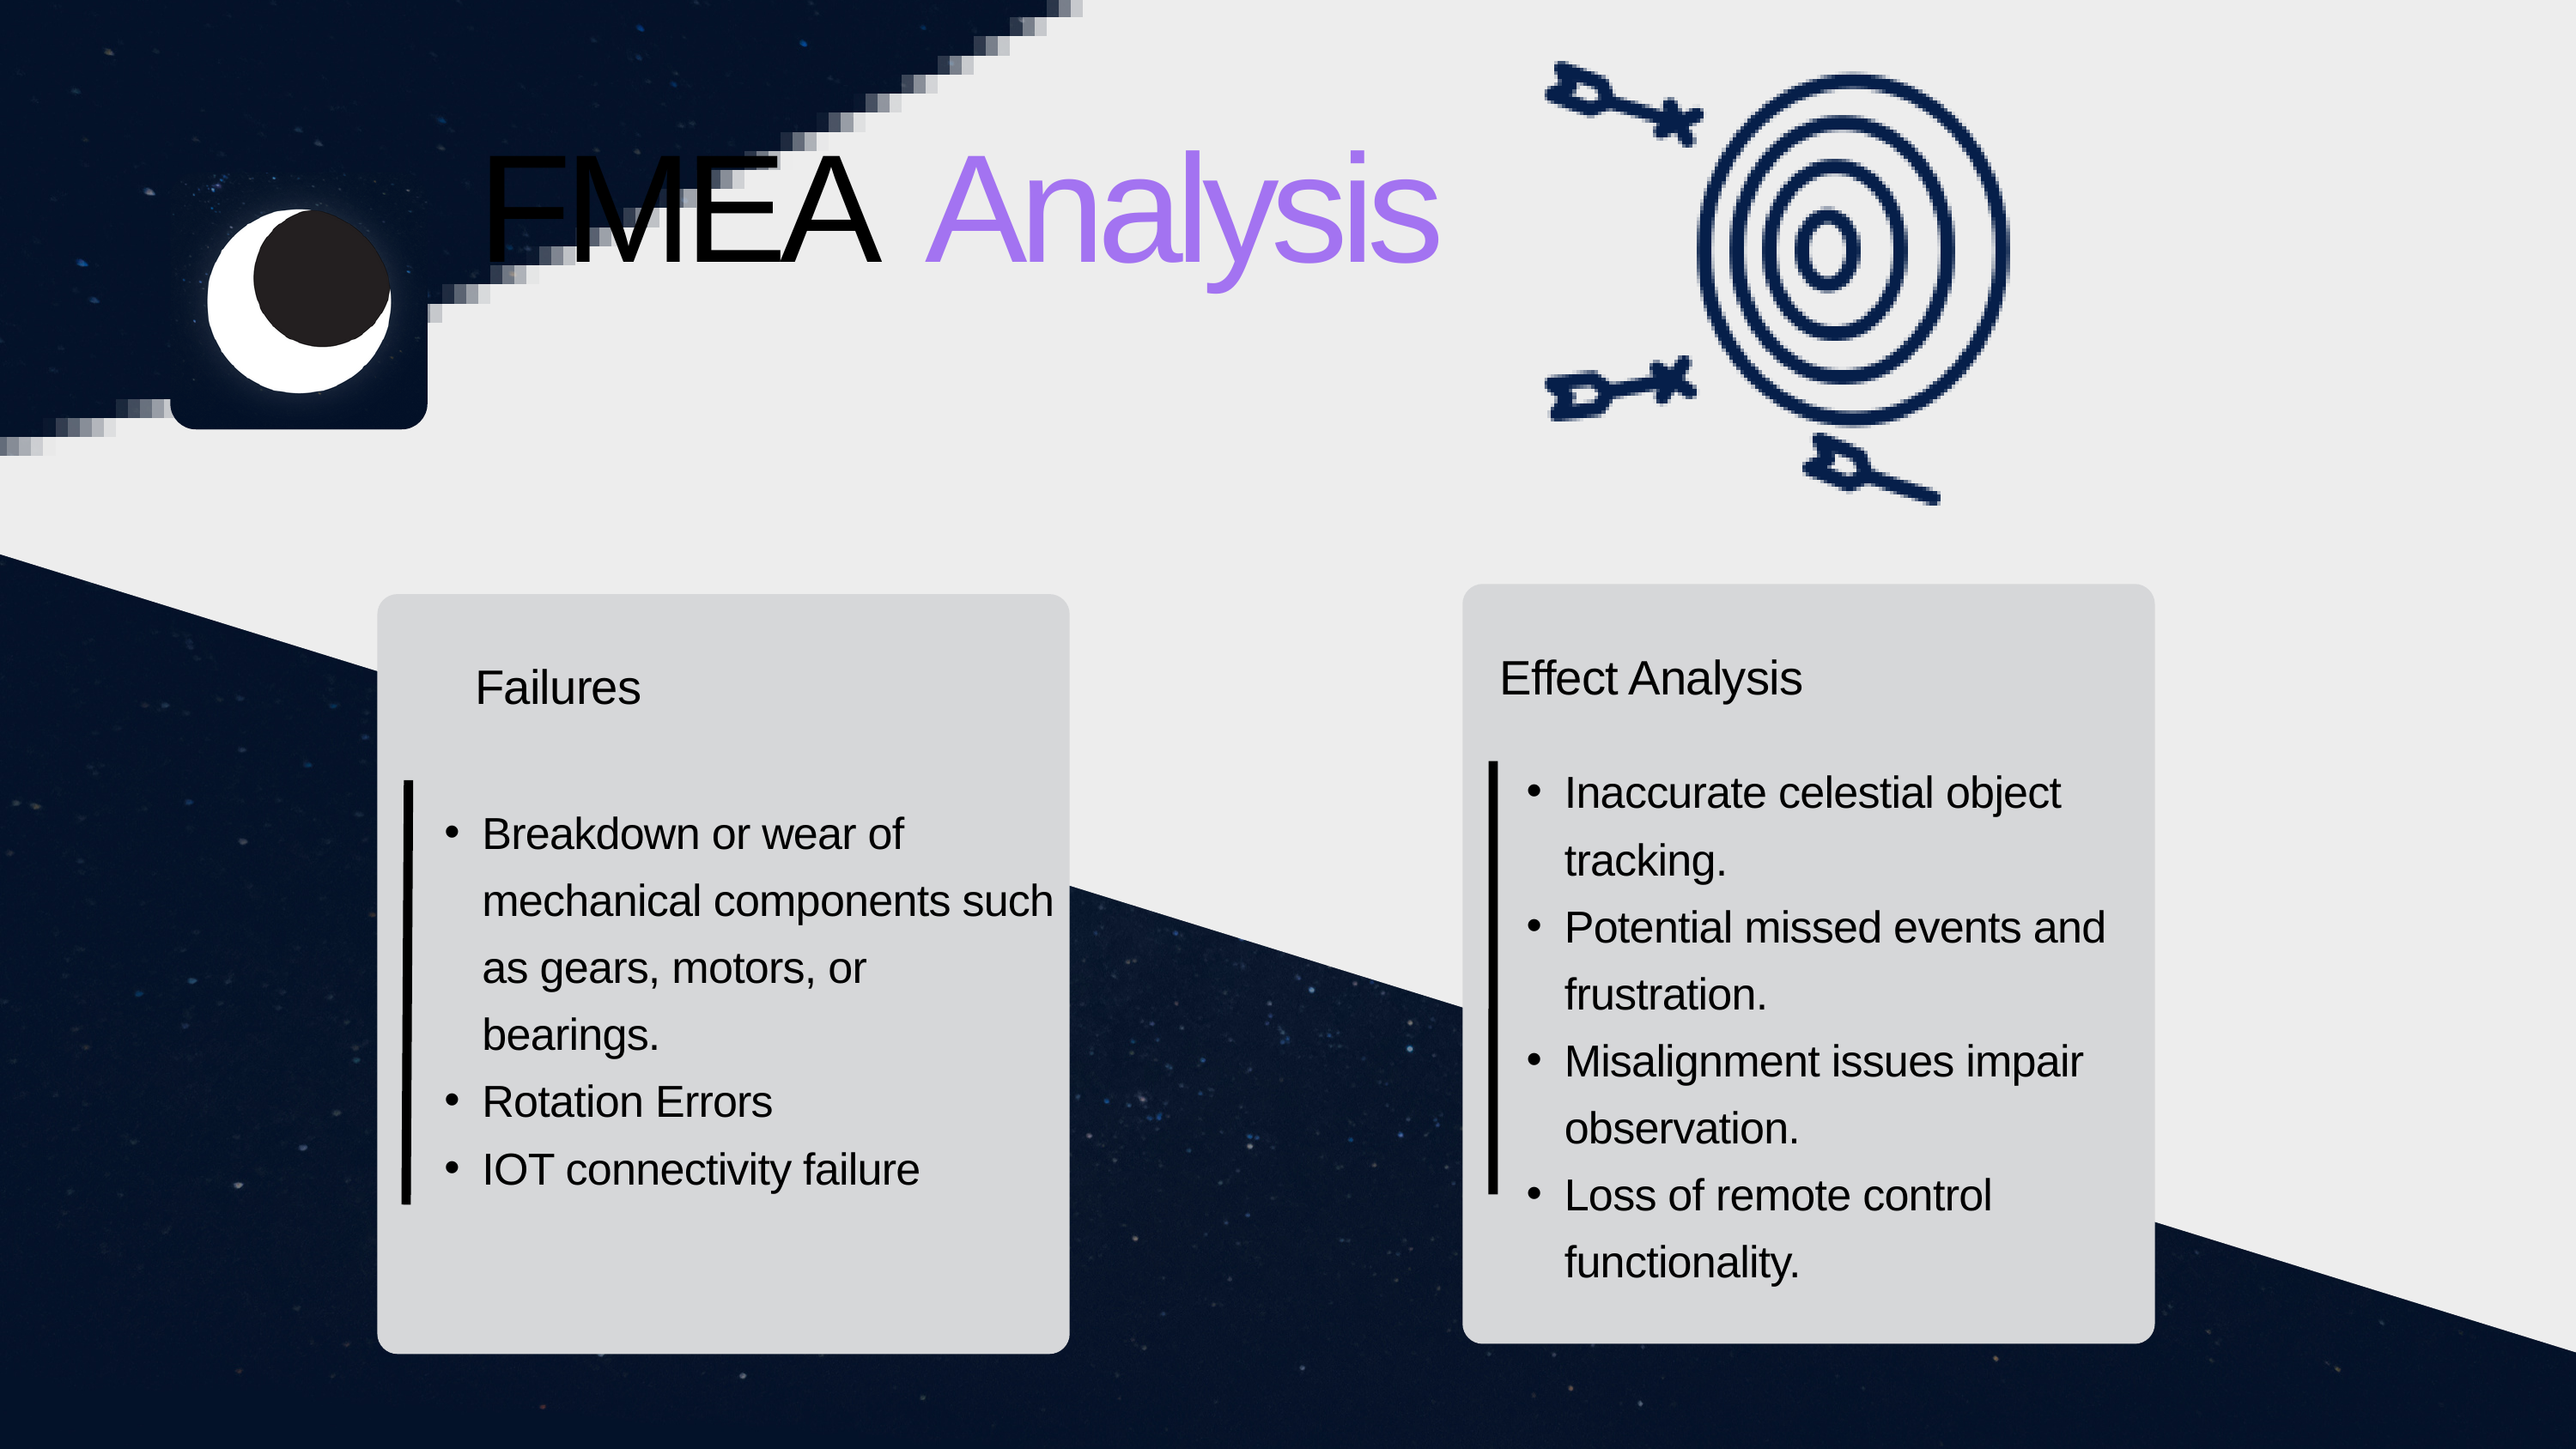

FMEA Analysis

Effect Analysis
Failures
Inaccurate celestial object tracking.
Potential missed events and frustration.
Misalignment issues impair observation.
Loss of remote control functionality.

Breakdown or wear of mechanical components such as gears, motors, or bearings.
Rotation Errors
IOT connectivity failure